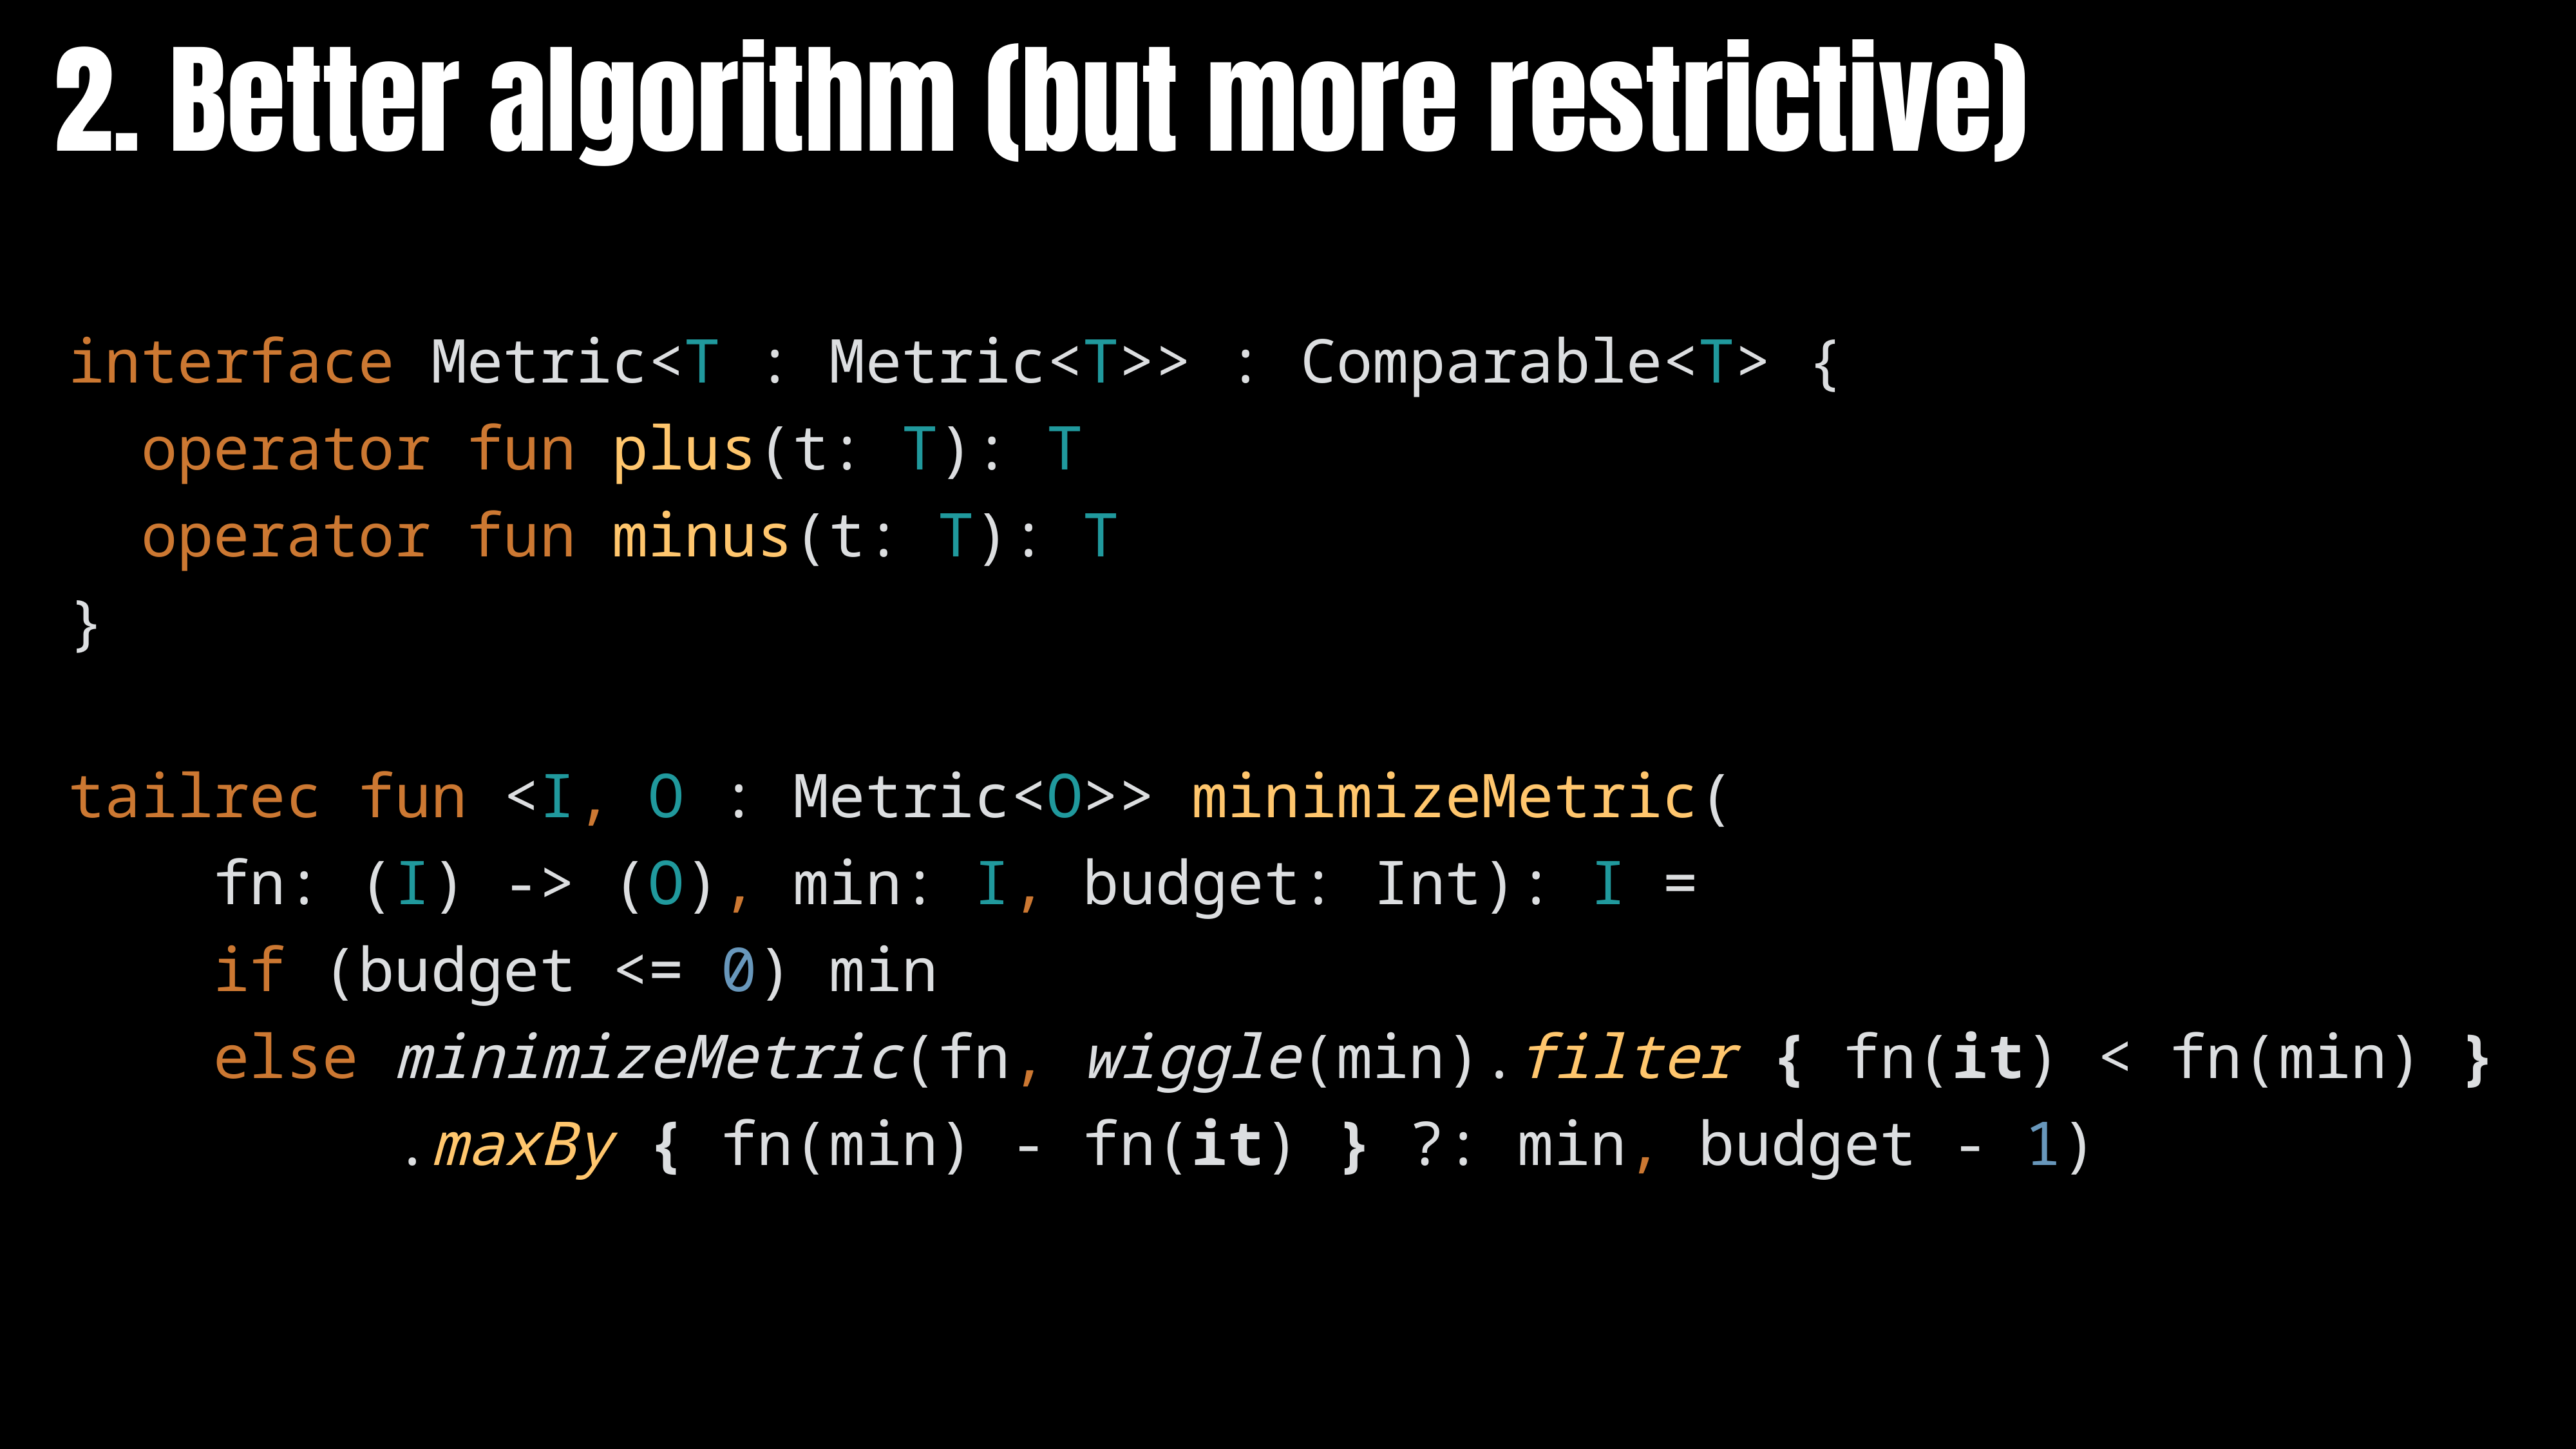

2. Better algorithm (but more restrictive)
interface Metric<T : Metric<T>> : Comparable<T> {
  operator fun plus(t: T): T
  operator fun minus(t: T): T
}
tailrec fun <I, O : Metric<O>> minimizeMetric(
    fn: (I) -> (O), min: I, budget: Int): I =
    if (budget <= 0) min
    else minimizeMetric(fn, wiggle(min).filter { fn(it) < fn(min) }
         .maxBy { fn(min) - fn(it) } ?: min, budget - 1)